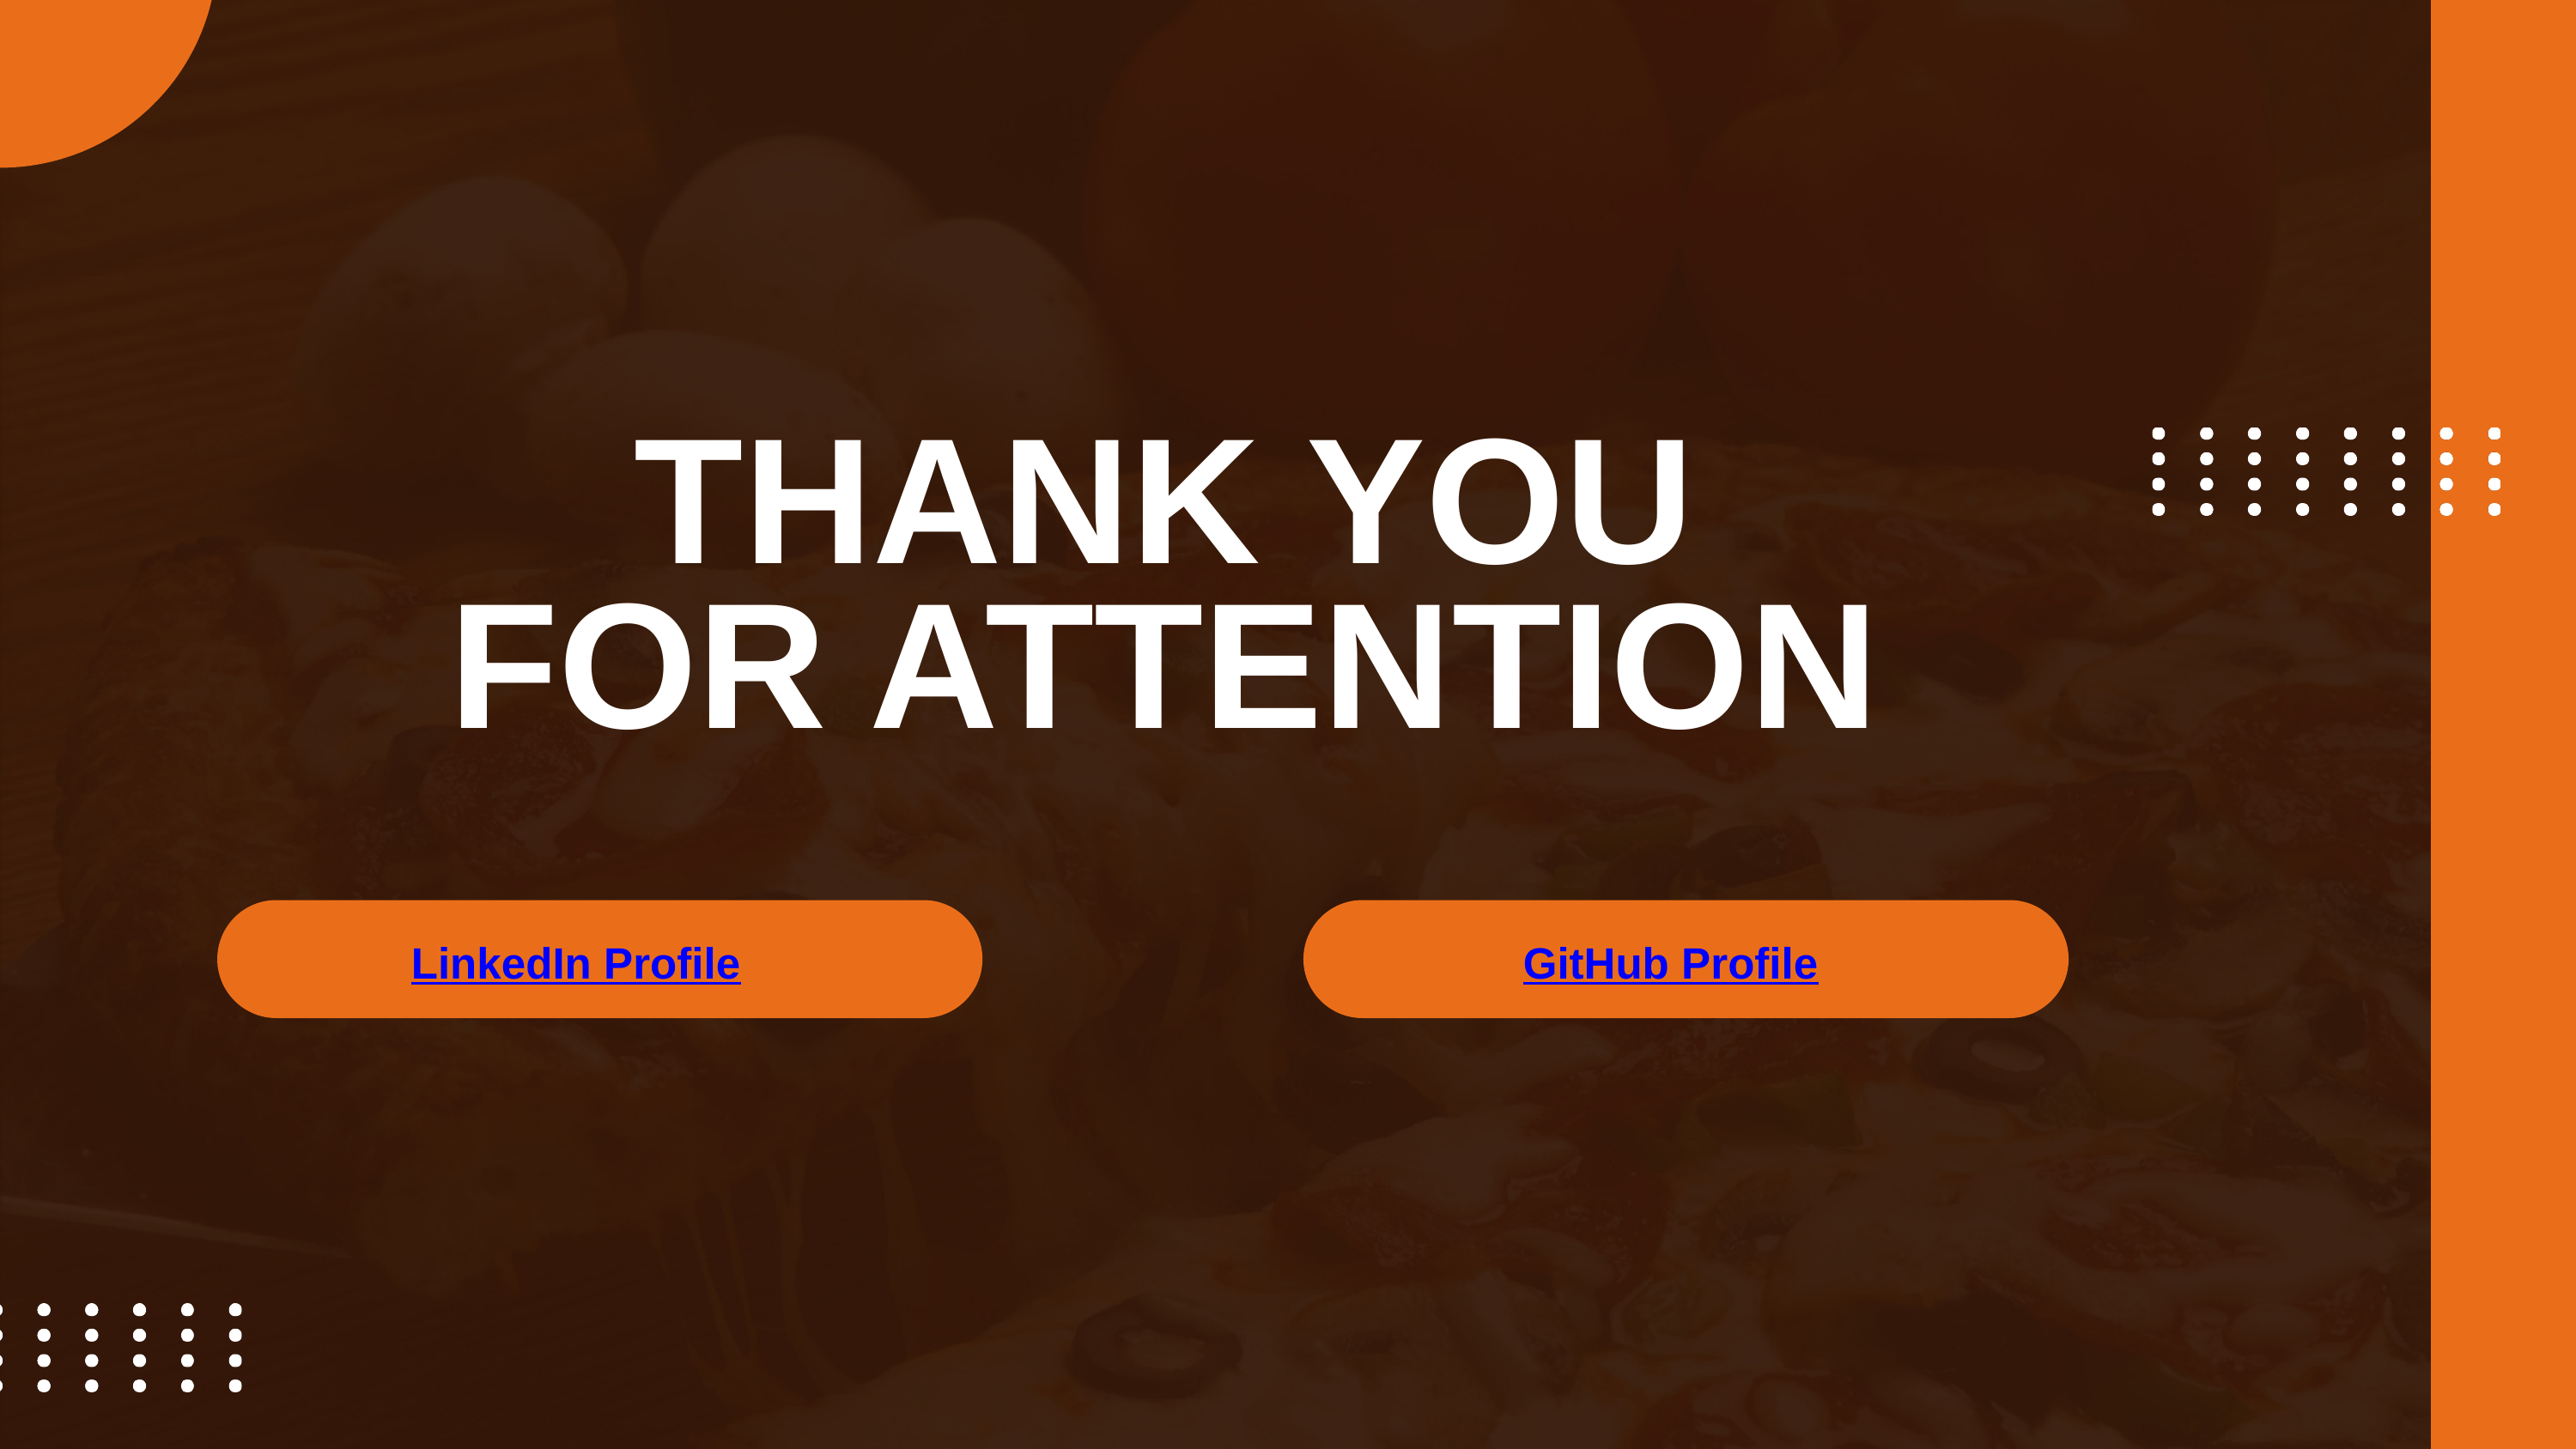

THANK YOU
FOR ATTENTION

LinkedIn Profile
GitHub Profile